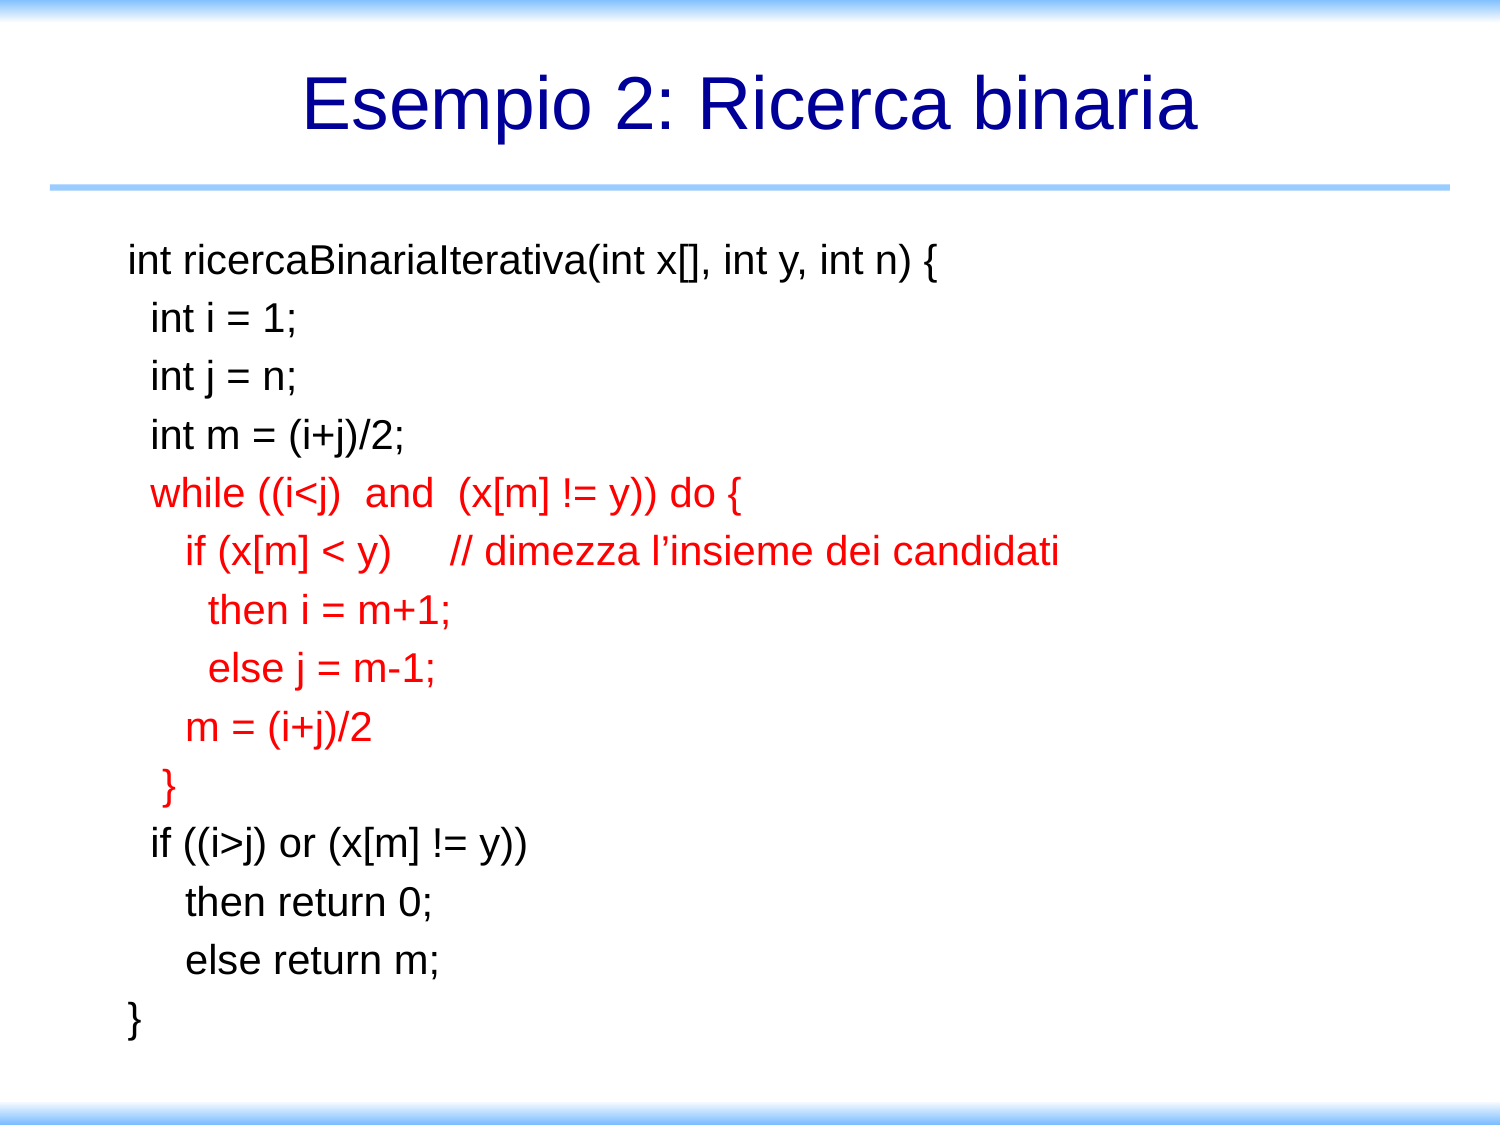

# Esempio 2: Ricerca binaria
int ricercaBinariaIterativa(int x[], int y, int n) {
  int i = 1;
  int j = n;
  int m = (i+j)/2;
  while ((i<j)  and  (x[m] != y)) do {
     if (x[m] < y)     // dimezza l’insieme dei candidati
       then i = m+1;
       else j = m-1;
     m = (i+j)/2
   }
  if ((i>j) or (x[m] != y))
     then return 0;
     else return m;
}